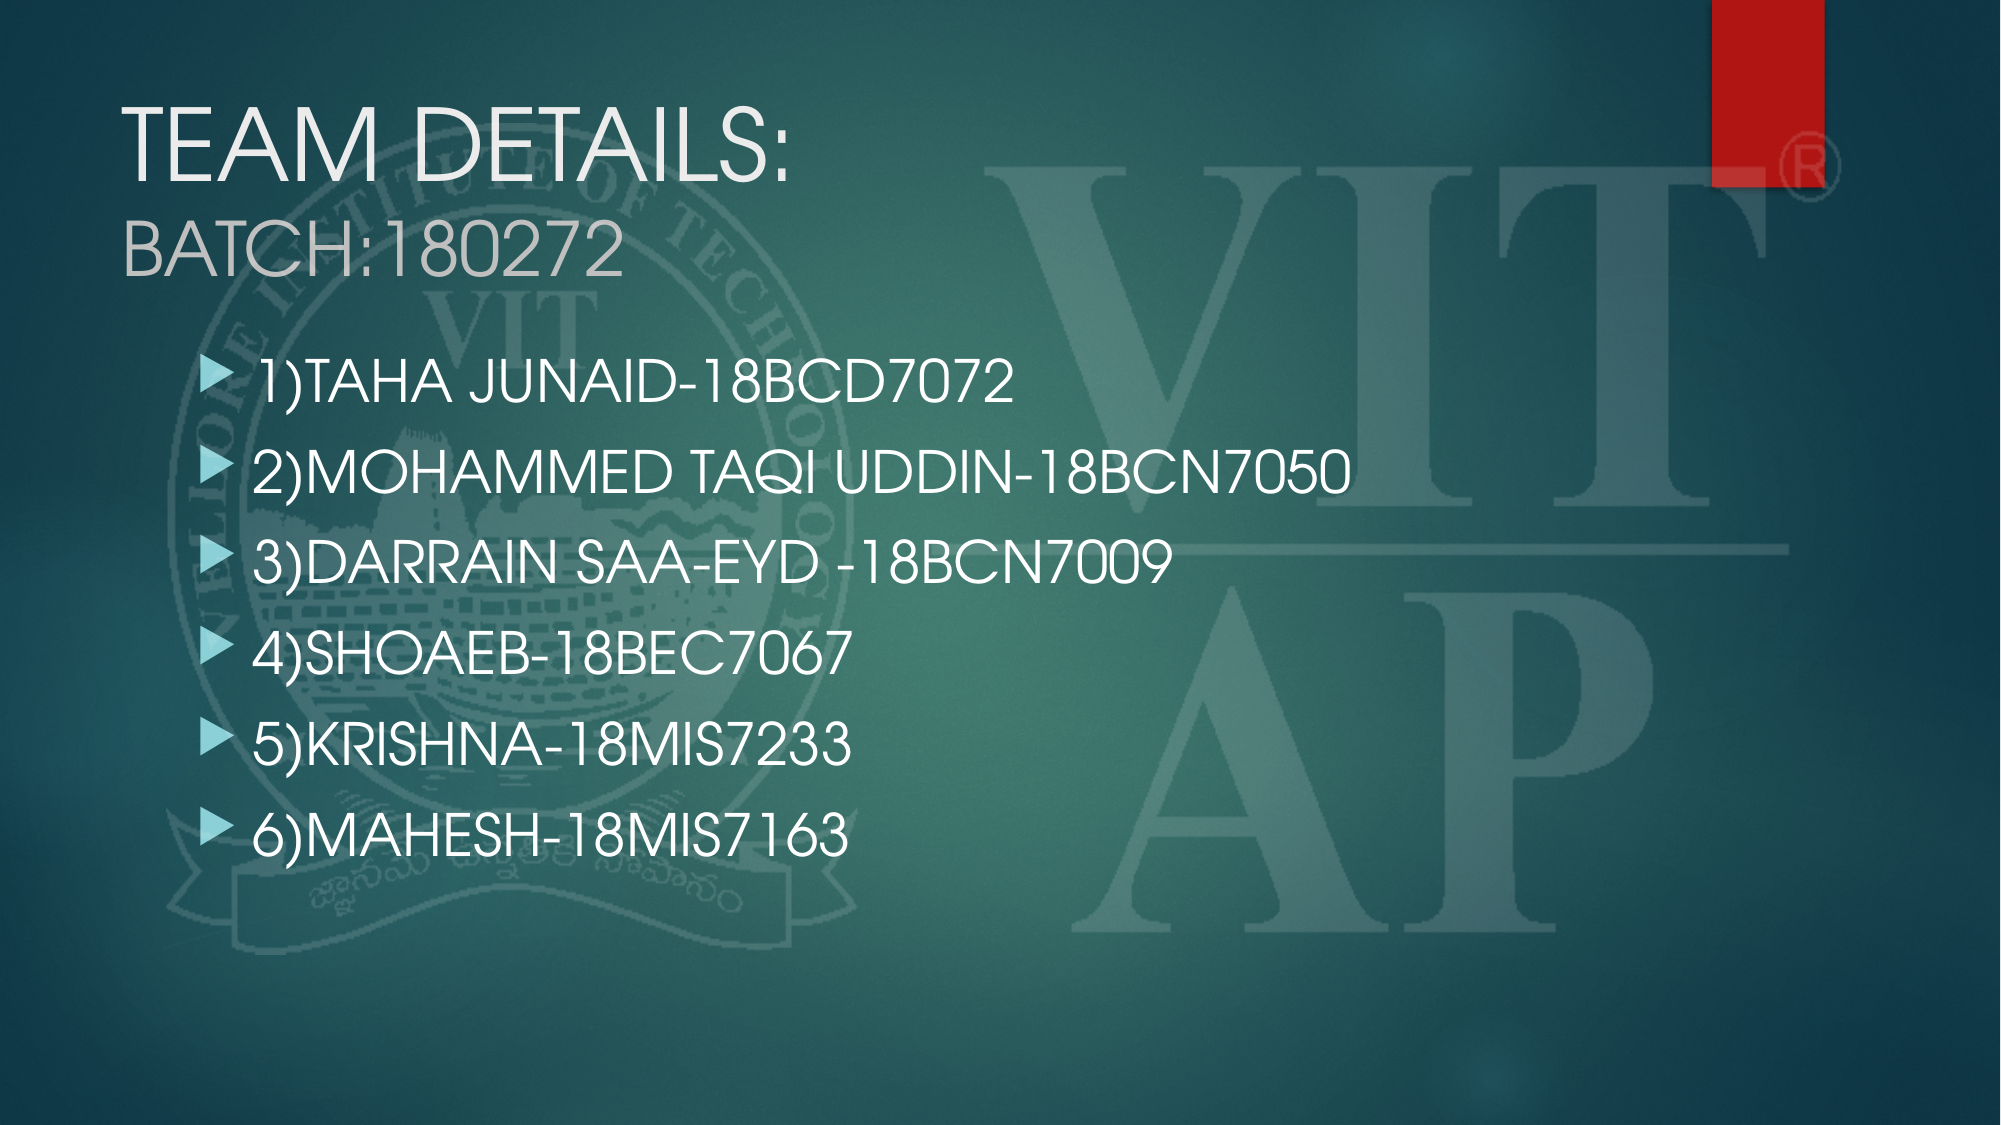

# TEAM DETAILS: BATCH:180272

1)TAHA JUNAID-18BCD7072
2)MOHAMMED TAQI UDDIN-18BCN7050
3)DARRAIN SAA-EYD -18BCN7009
4)SHOAEB-18BEC7067
5)KRISHNA-18MIS7233
6)MAHESH-18MIS7163